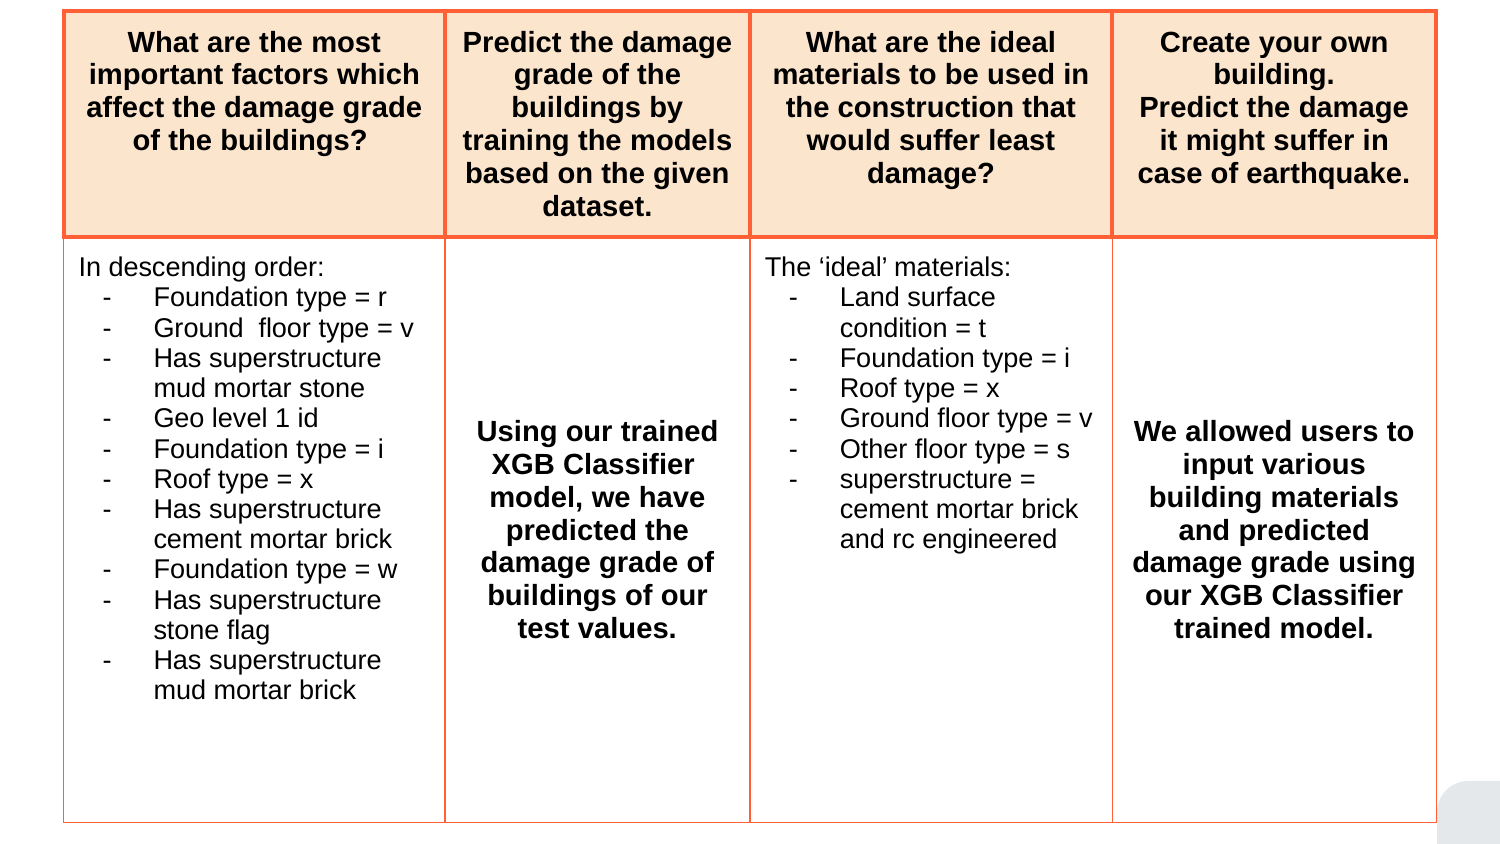

| What are the most important factors which affect the damage grade of the buildings? | Predict the damage grade of the buildings by training the models based on the given dataset. | What are the ideal materials to be used in the construction that would suffer least damage? | Create your own building. Predict the damage it might suffer in case of earthquake. |
| --- | --- | --- | --- |
| In descending order: Foundation type = r Ground floor type = v Has superstructure mud mortar stone Geo level 1 id Foundation type = i Roof type = x Has superstructure cement mortar brick Foundation type = w Has superstructure stone flag Has superstructure mud mortar brick | Using our trained XGB Classifier model, we have predicted the damage grade of buildings of our test values. | The ‘ideal’ materials: Land surface condition = t Foundation type = i Roof type = x Ground floor type = v Other floor type = s superstructure = cement mortar brick and rc engineered | We allowed users to input various building materials and predicted damage grade using our XGB Classifier trained model. |